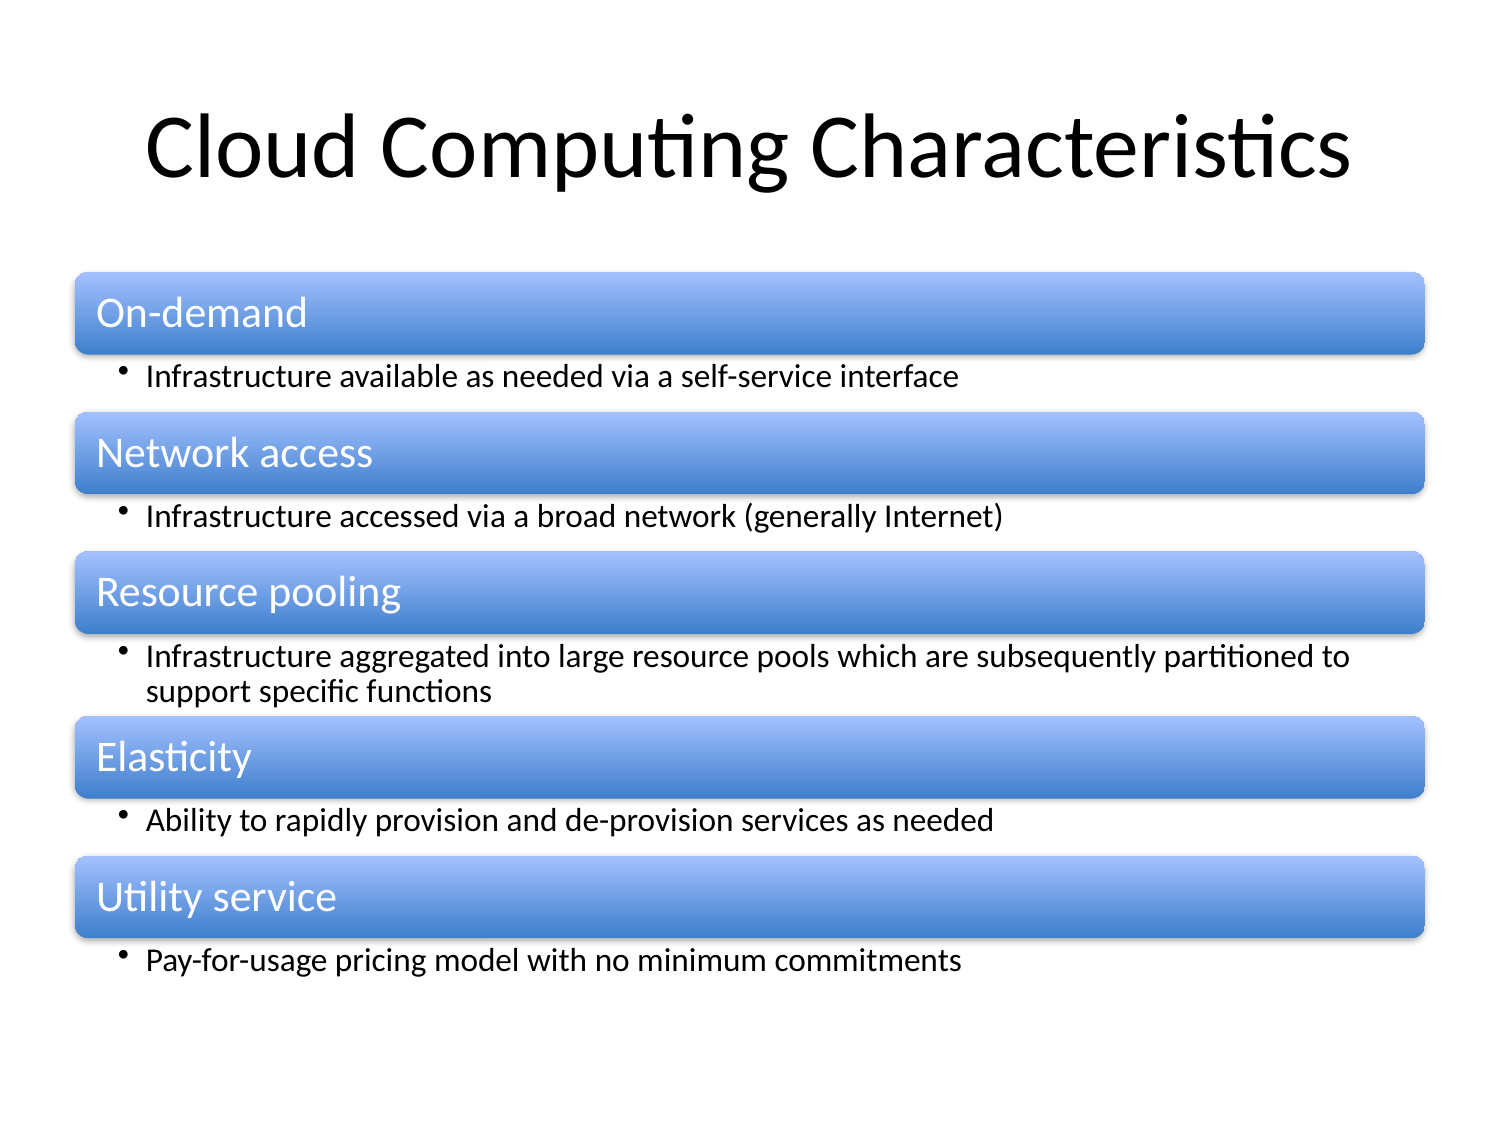

# Cloud Computing Characteristics
On-demand
Infrastructure available as needed via a self-service interface
Network access
Infrastructure accessed via a broad network (generally Internet)
Resource pooling
Infrastructure aggregated into large resource pools which are subsequently partitioned to support specific functions
Elasticity
Ability to rapidly provision and de-provision services as needed
Utility service
Pay-for-usage pricing model with no minimum commitments